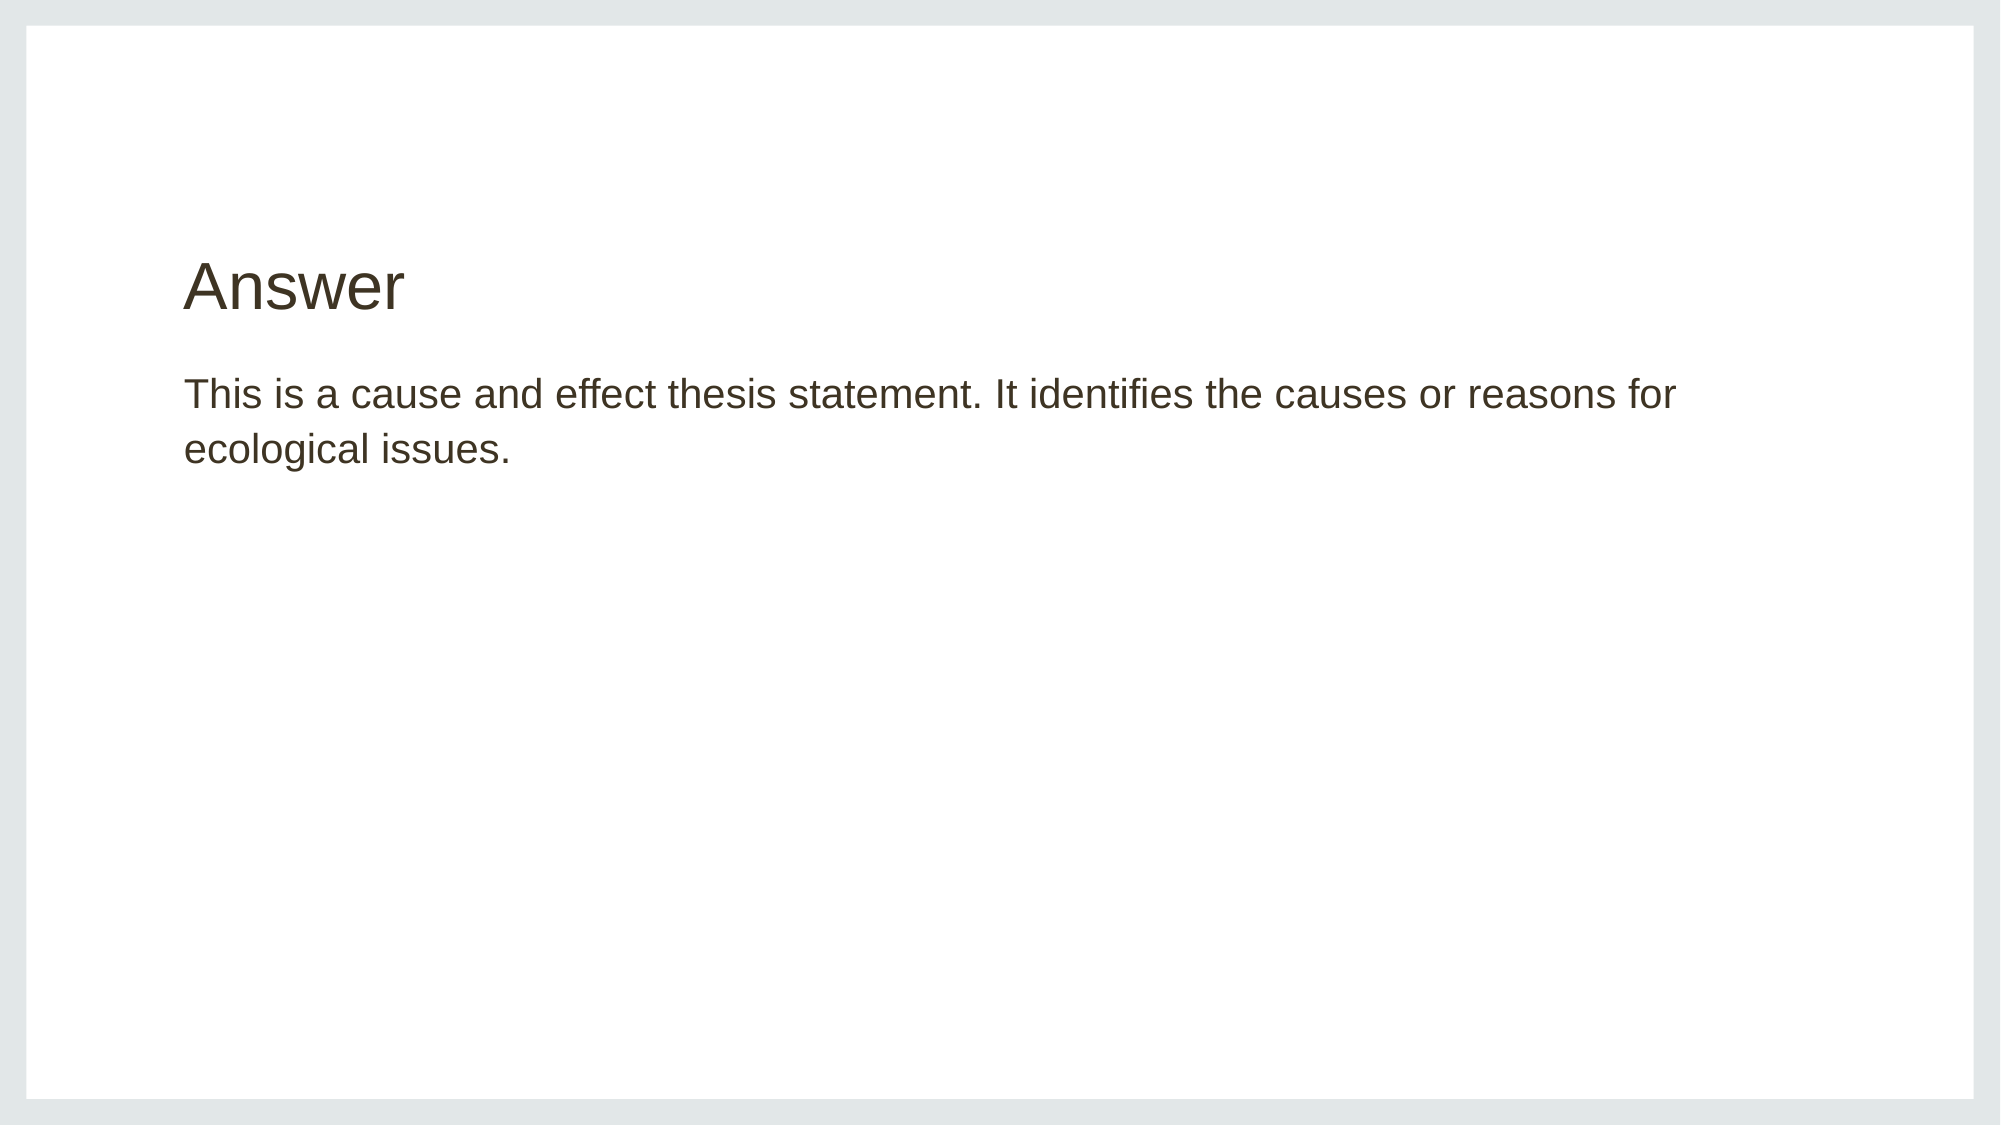

# Answer
This is a cause and effect thesis statement. It identifies the causes or reasons for ecological issues.